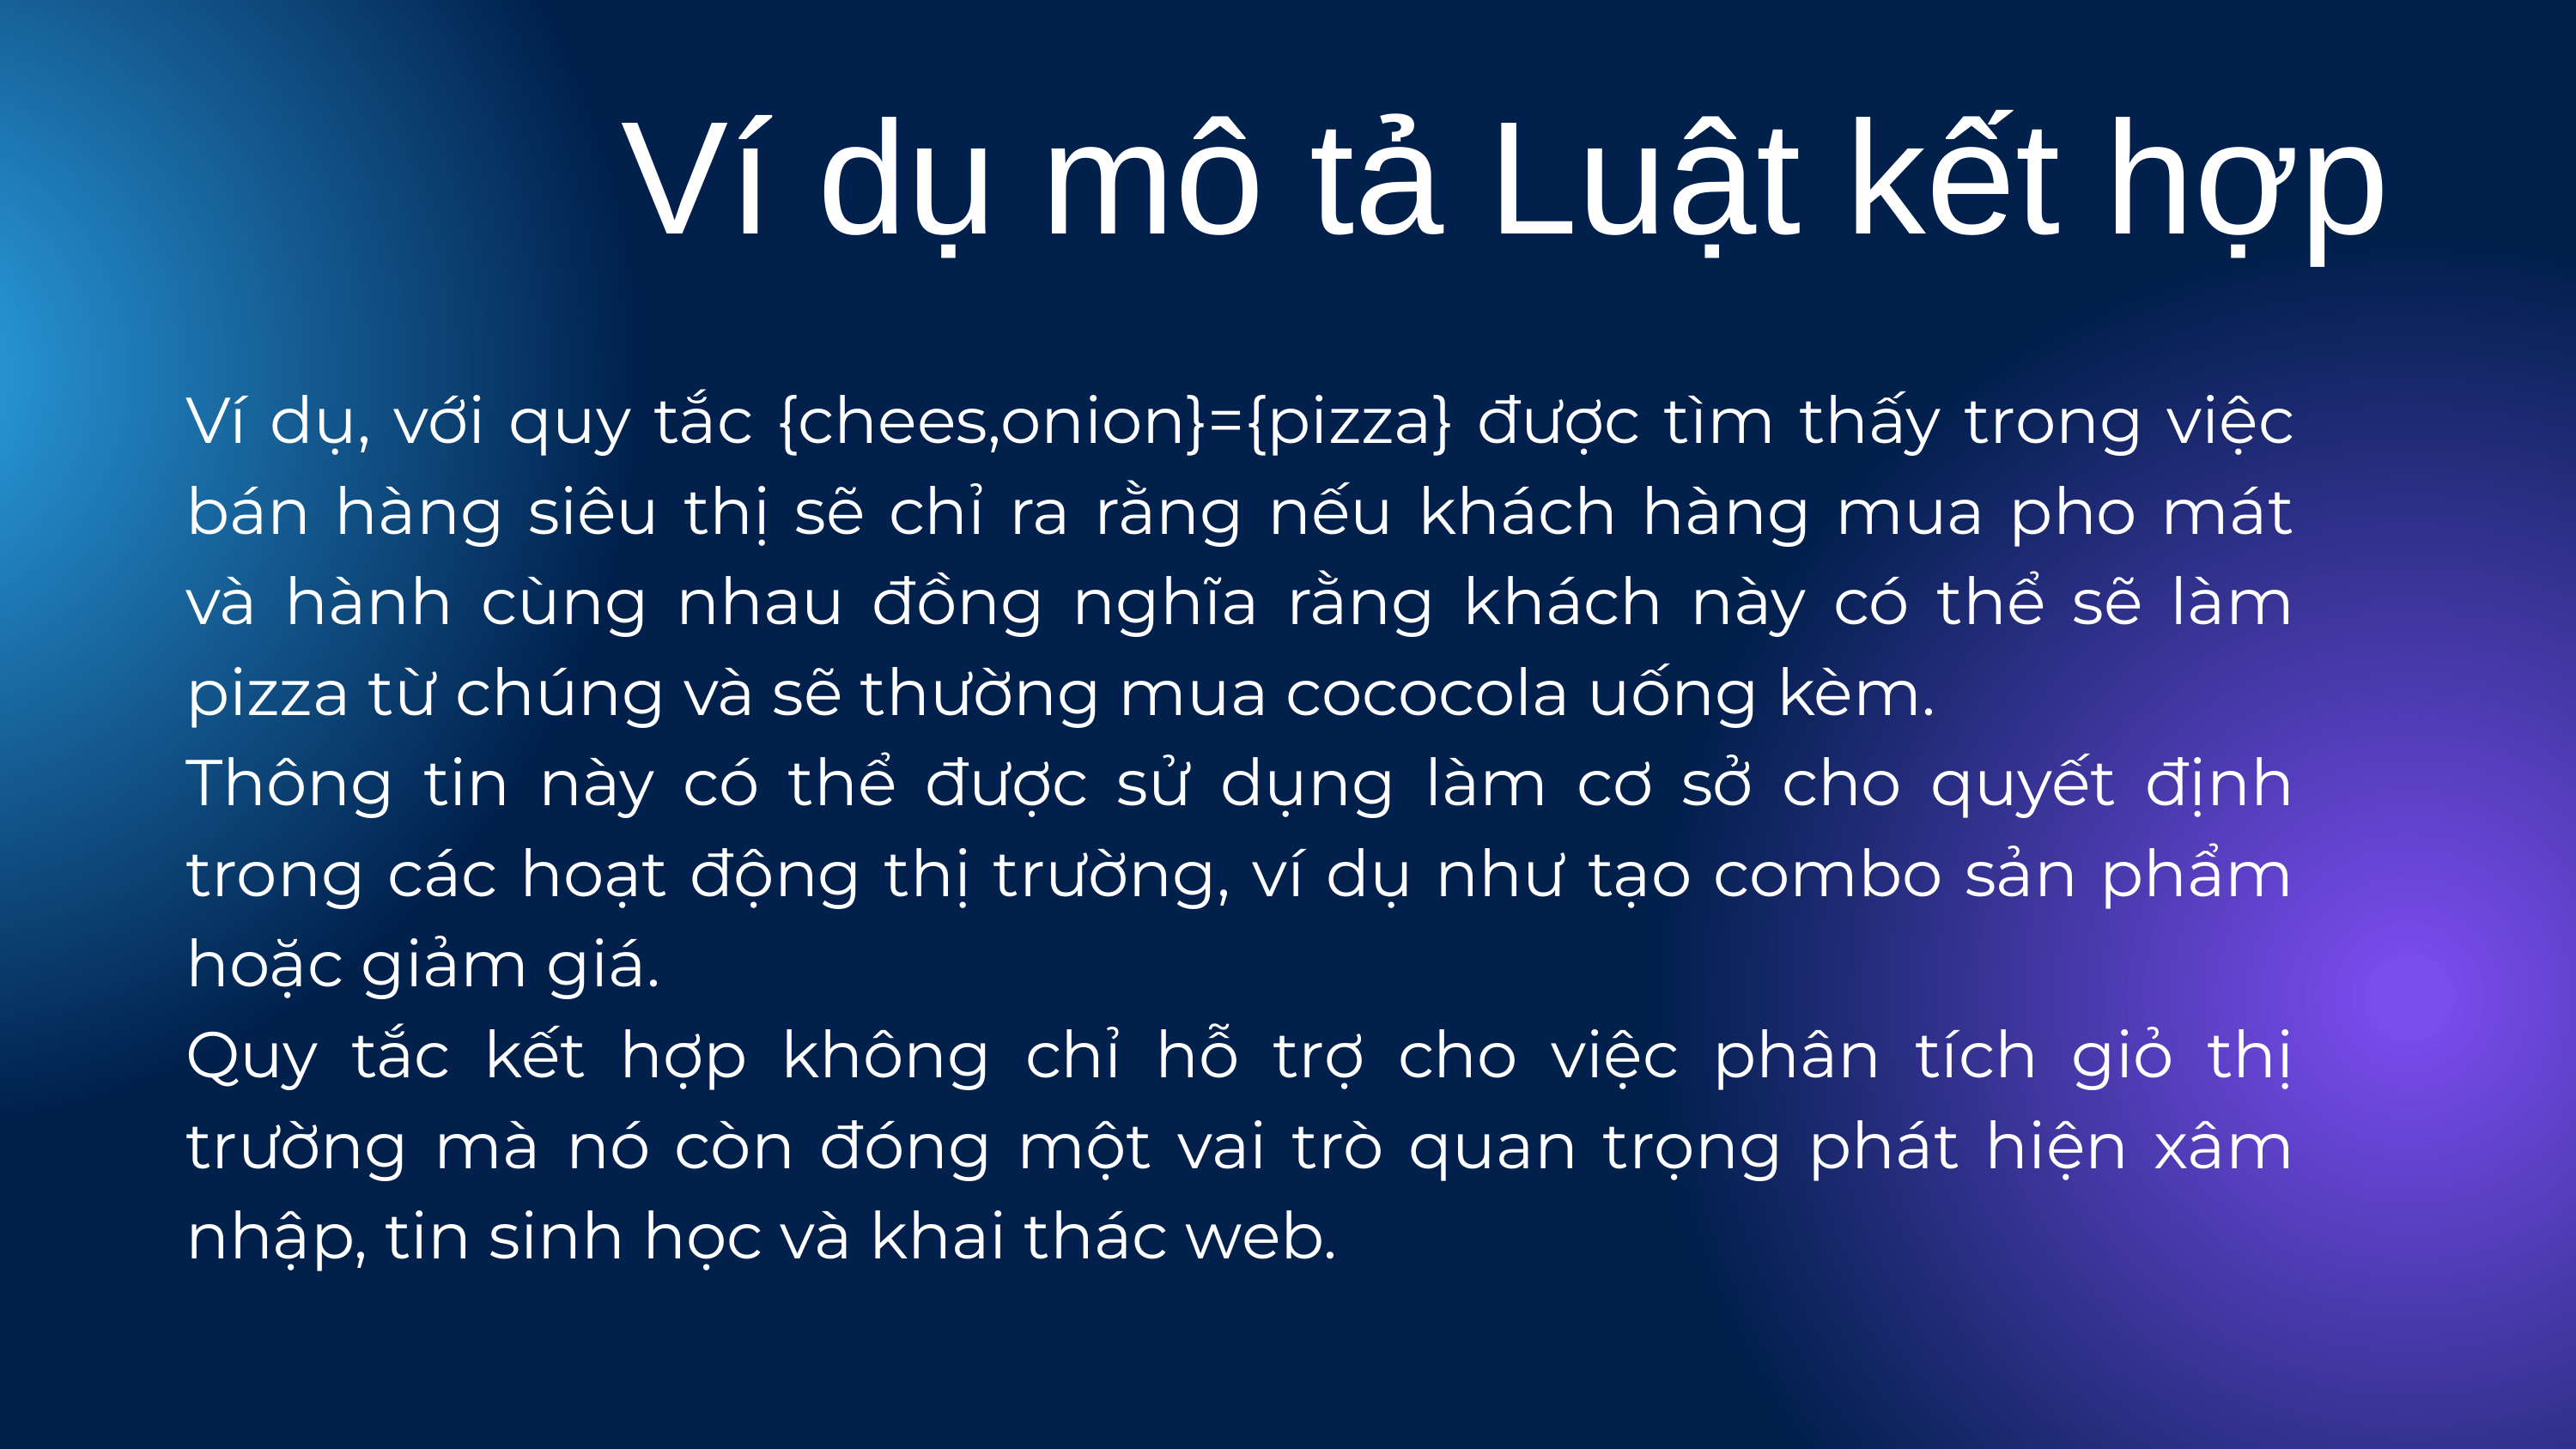

Ví dụ mô tả Luật kết hợp

Ví dụ, với quy tắc {chees,onion}={pizza} được tìm thấy trong việc bán hàng siêu thị sẽ chỉ ra rằng nếu khách hàng mua pho mát và hành cùng nhau đồng nghĩa rằng khách này có thể sẽ làm pizza từ chúng và sẽ thường mua cococola uống kèm.
Thông tin này có thể được sử dụng làm cơ sở cho quyết định trong các hoạt động thị trường, ví dụ như tạo combo sản phẩm hoặc giảm giá.
Quy tắc kết hợp không chỉ hỗ trợ cho việc phân tích giỏ thị trường mà nó còn đóng một vai trò quan trọng phát hiện xâm nhập, tin sinh học và khai thác web.